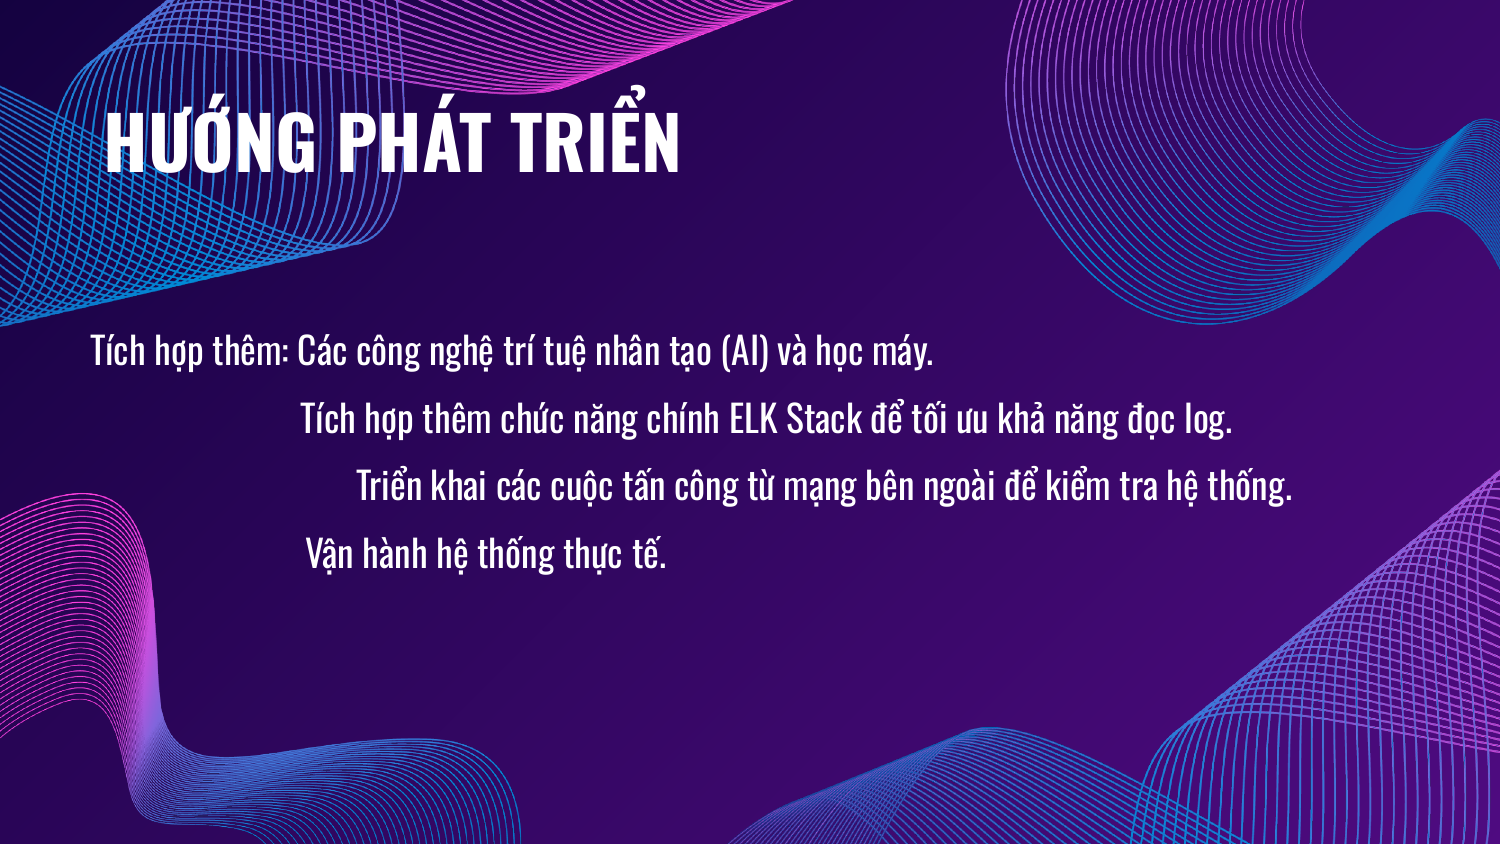

# HƯỚNG PHÁT TRIỂN
Tích hợp thêm: Các công nghệ trí tuệ nhân tạo (AI) và học máy.
	      Tích hợp thêm chức năng chính ELK Stack để tối ưu khả năng đọc log.
	      Triển khai các cuộc tấn công từ mạng bên ngoài để kiểm tra hệ thống.
Vận hành hệ thống thực tế.